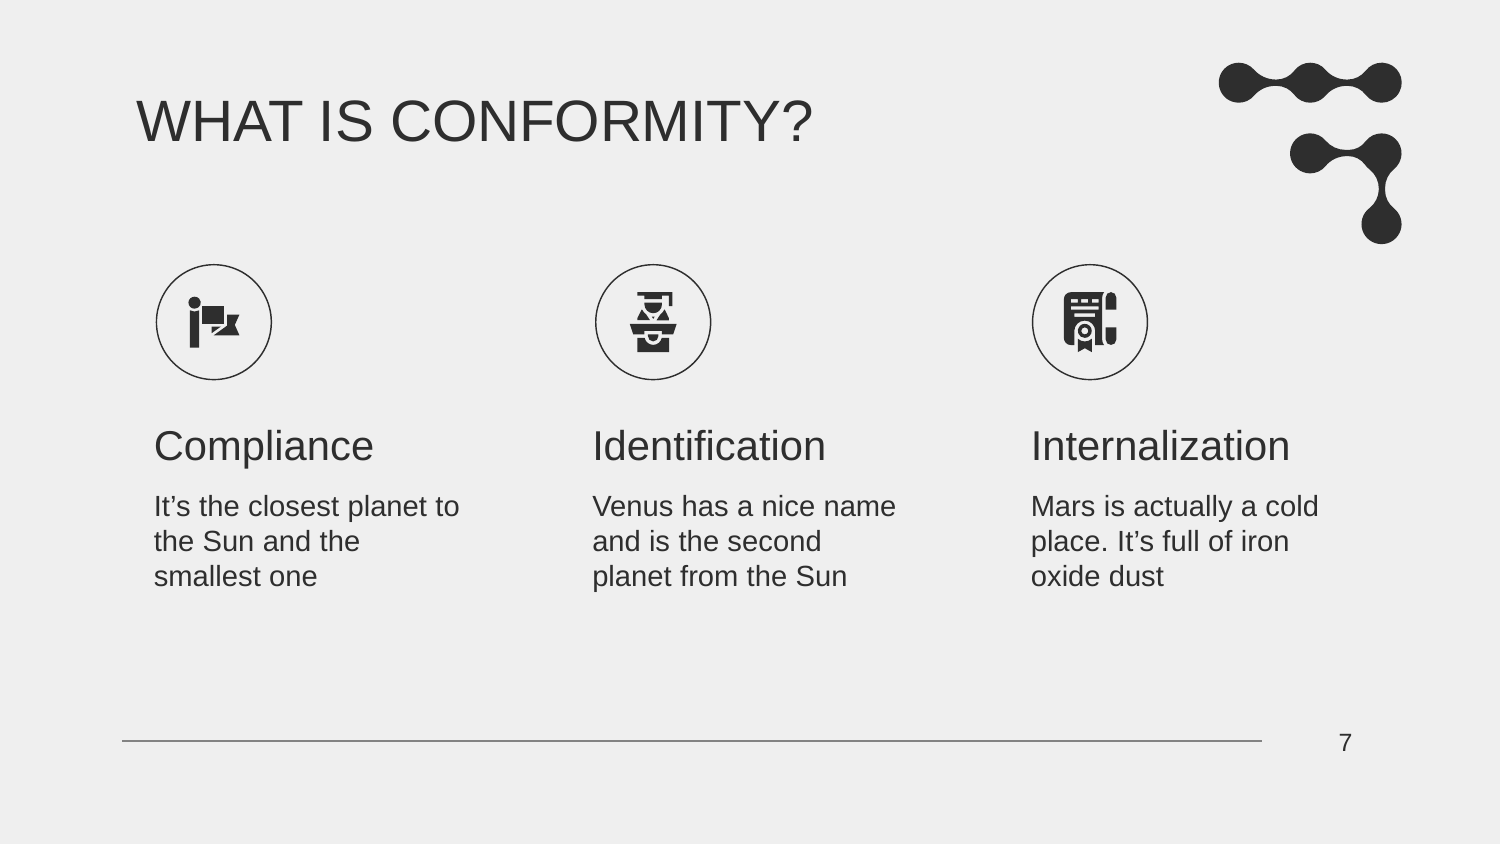

# WHAT IS CONFORMITY?

Compliance
Identification
Internalization
It’s the closest planet to the Sun and the smallest one
Venus has a nice name and is the second planet from the Sun
Mars is actually a cold place. It’s full of iron oxide dust
7